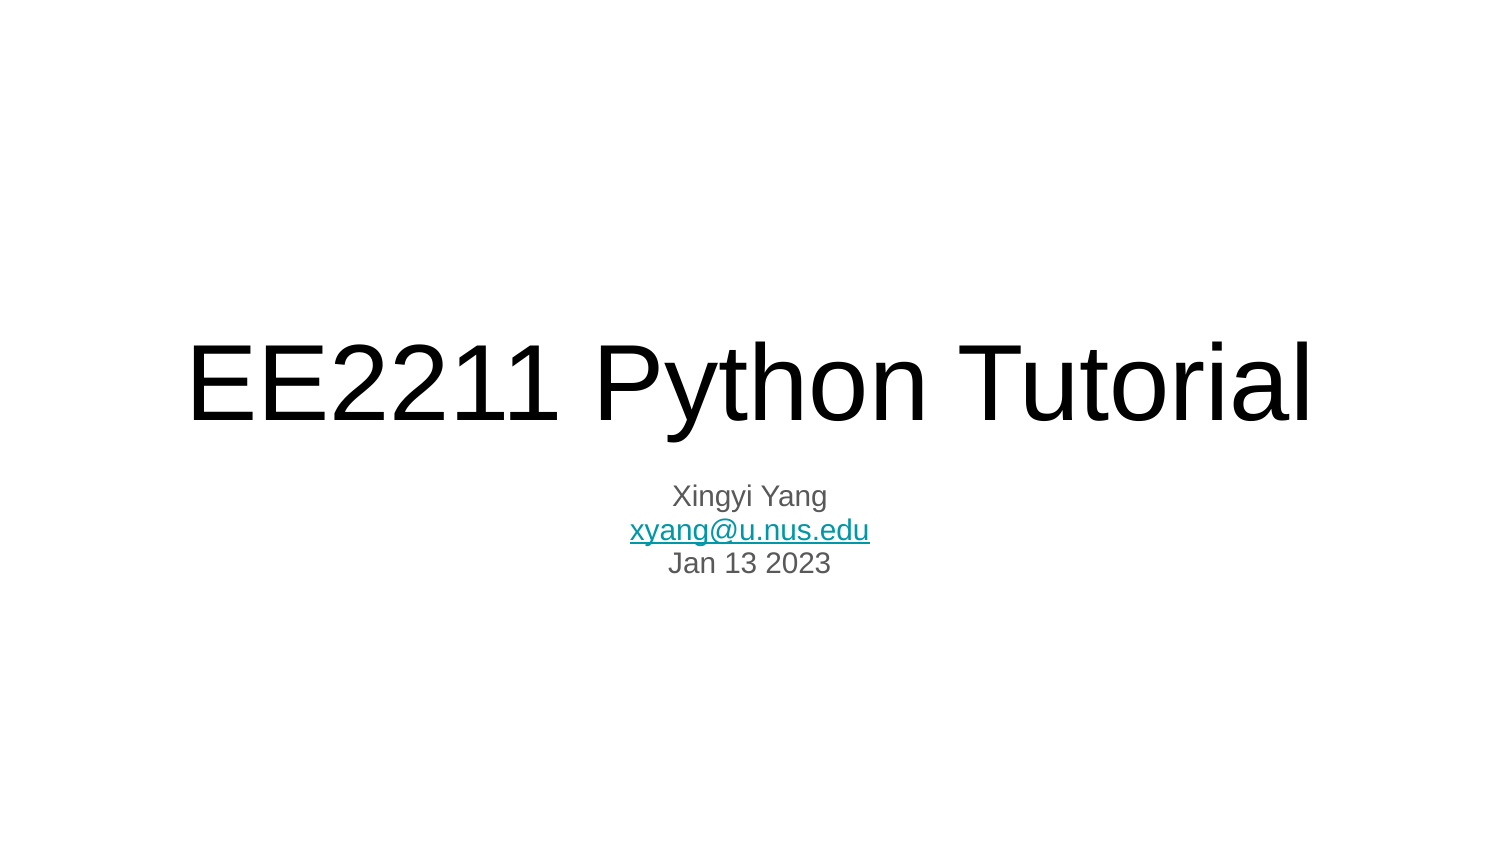

# EE2211 Python Tutorial
Xingyi Yang
xyang@u.nus.edu
Jan 13 2023